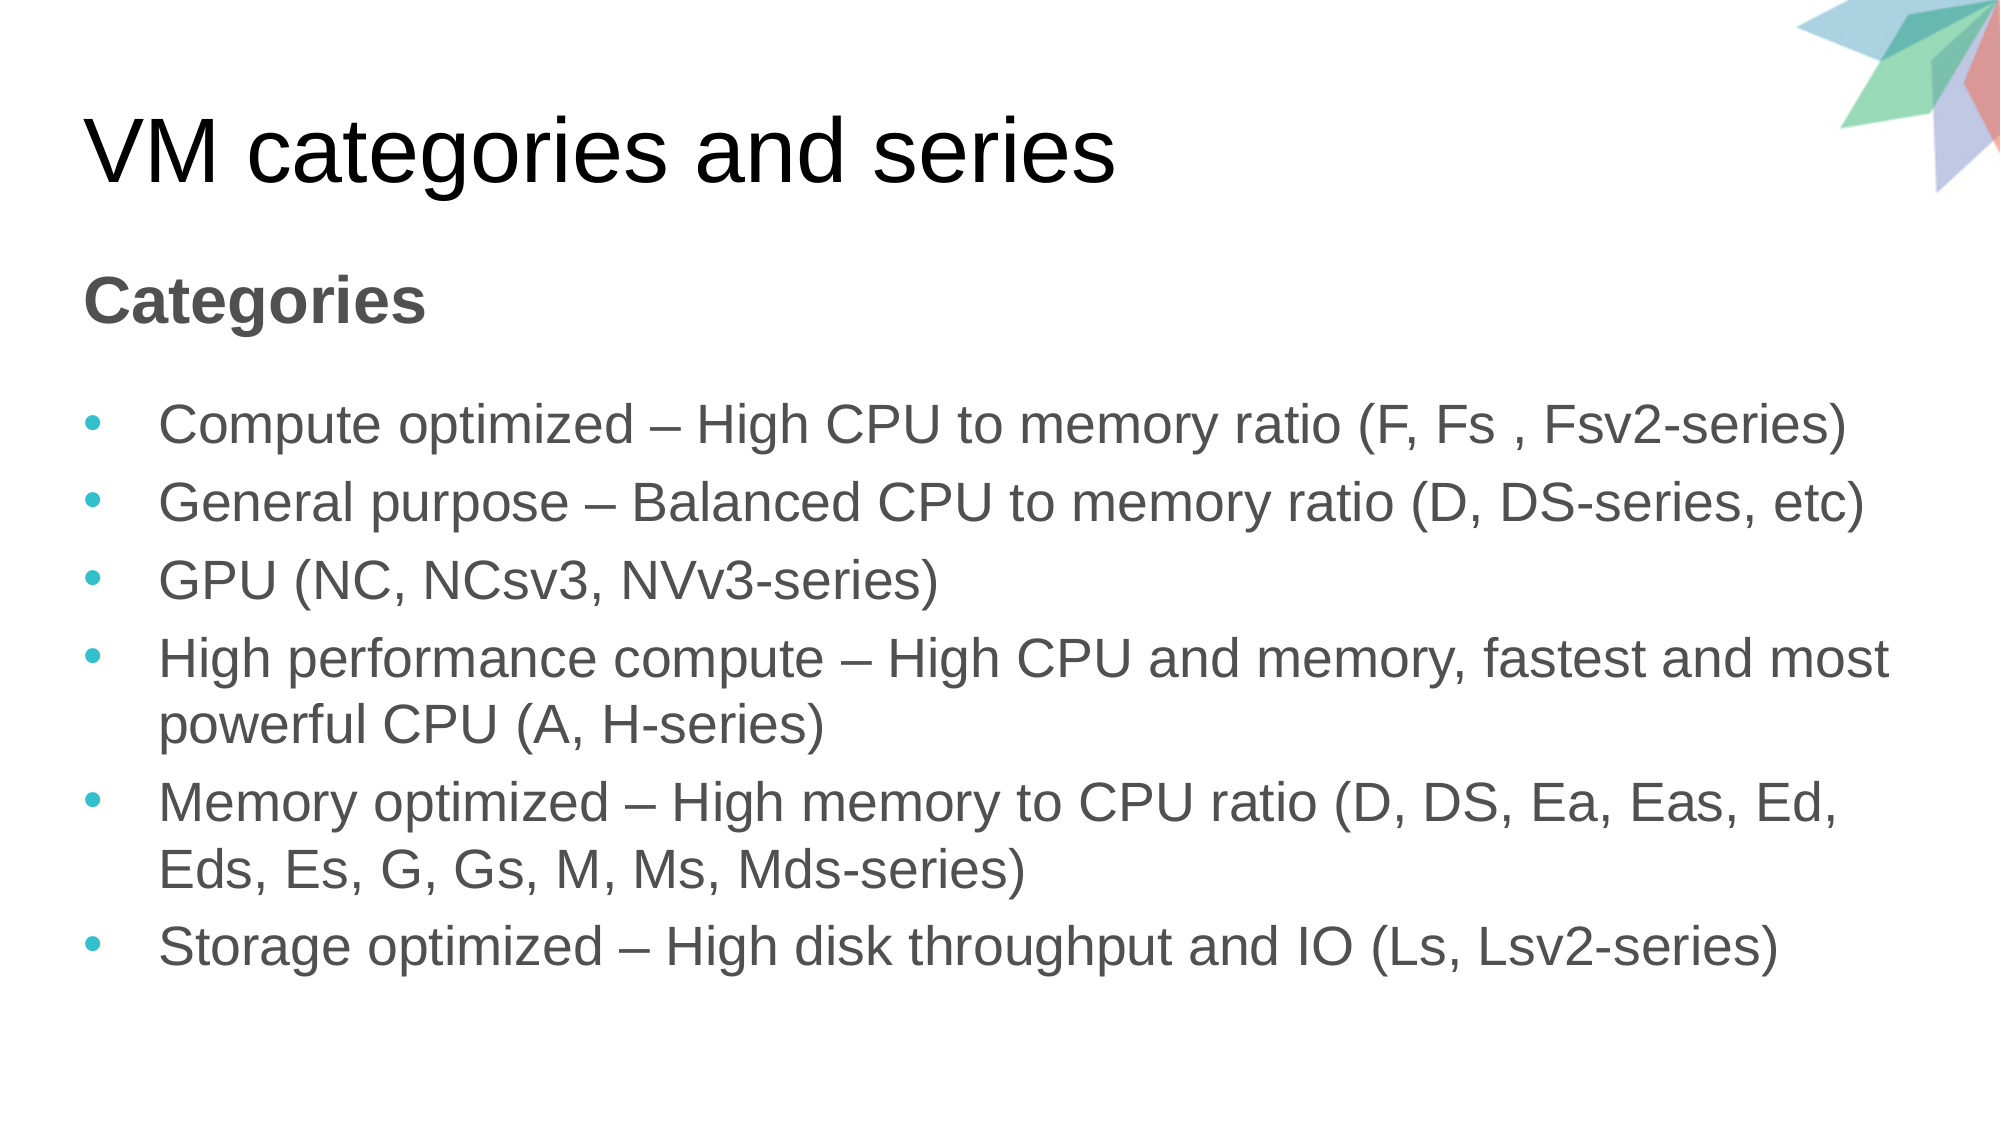

# VM categories and series
Categories

Compute optimized – High CPU to memory ratio (F, Fs , Fsv2-series)
General purpose – Balanced CPU to memory ratio (D, DS-series, etc)
GPU (NC, NCsv3, NVv3-series)
High performance compute – High CPU and memory, fastest and most powerful CPU (A, H-series)
Memory optimized – High memory to CPU ratio (D, DS, Ea, Eas, Ed, Eds, Es, G, Gs, M, Ms, Mds-series)
Storage optimized – High disk throughput and IO (Ls, Lsv2-series)